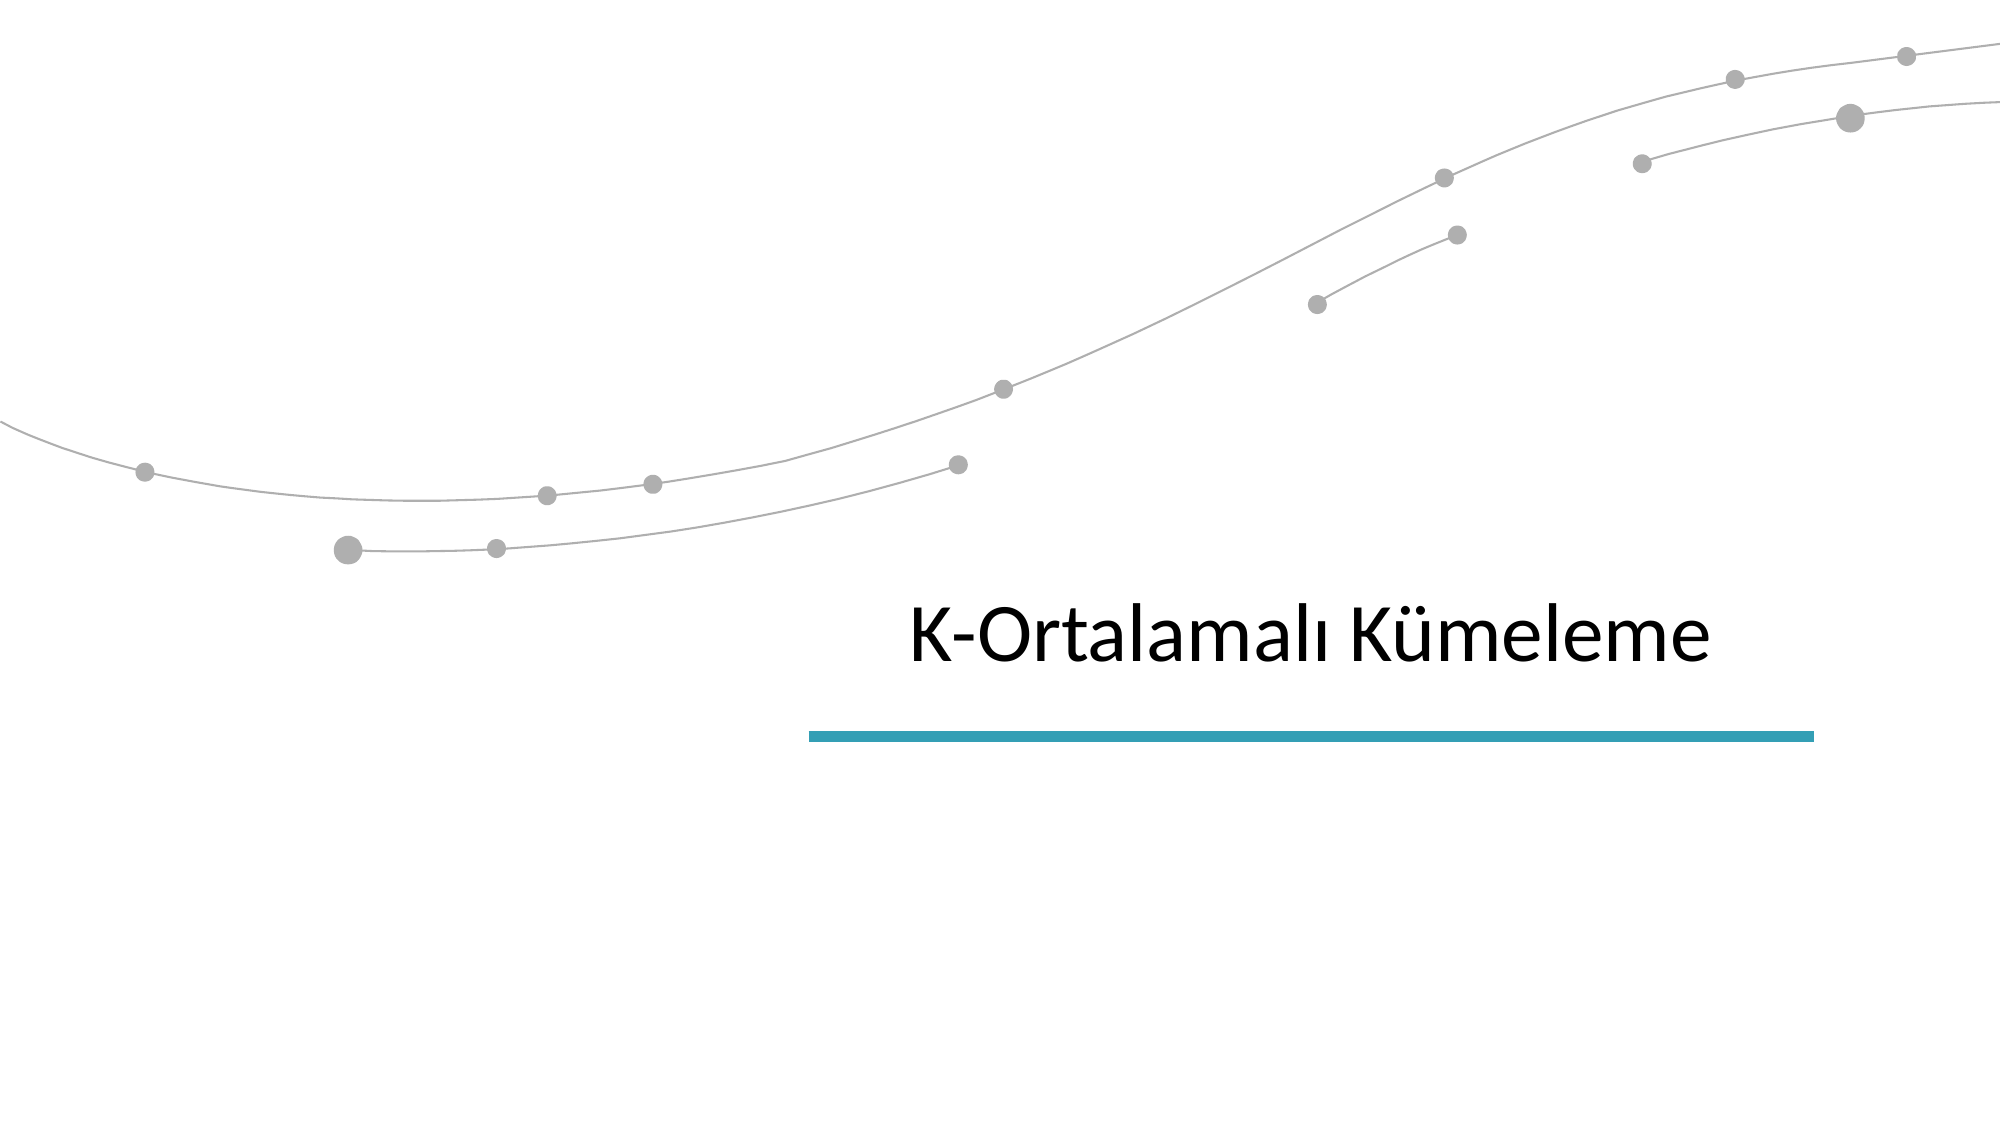

| K-Ortalamalı Kümeleme |
| --- |